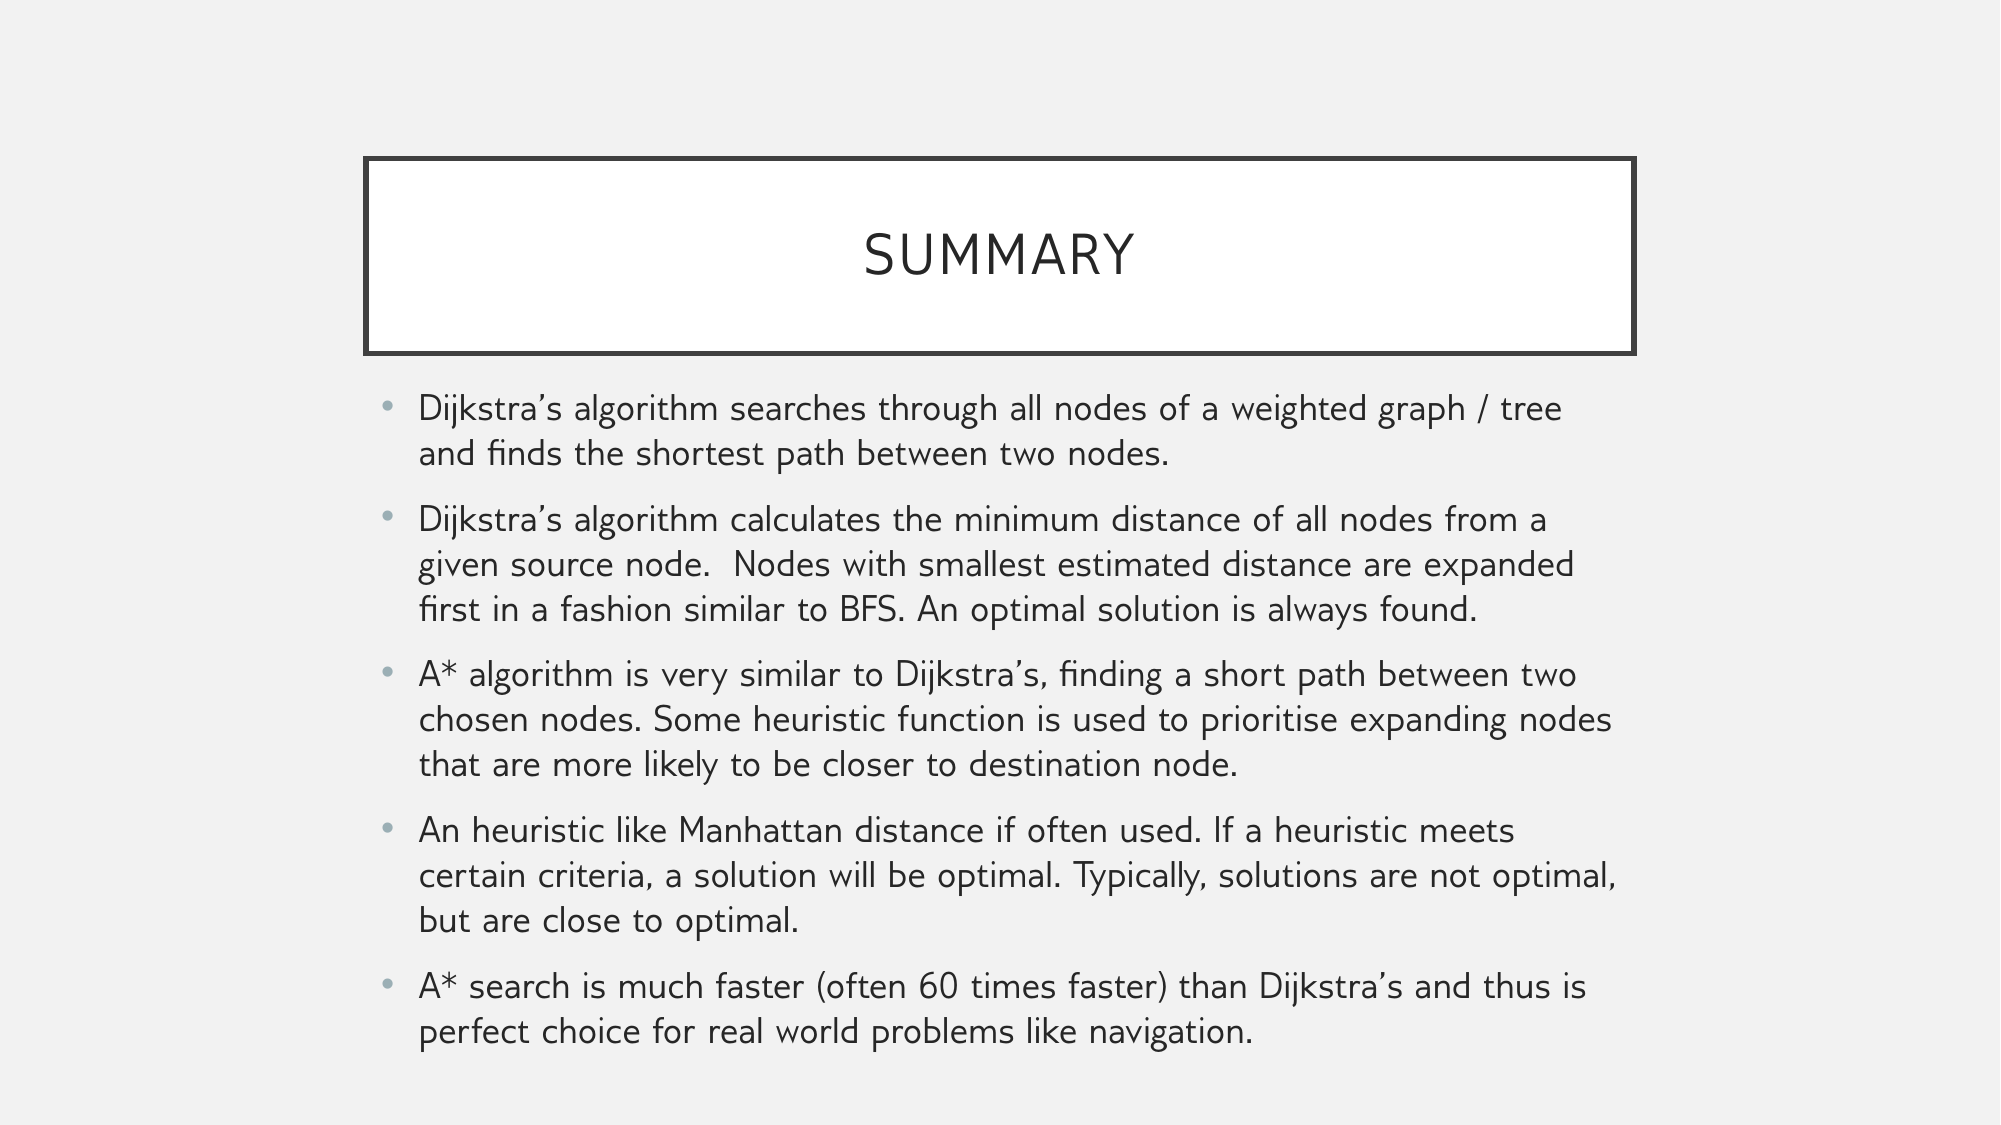

# Summary
Dijkstra’s algorithm searches through all nodes of a weighted graph / tree and finds the shortest path between two nodes.
Dijkstra’s algorithm calculates the minimum distance of all nodes from a given source node.  Nodes with smallest estimated distance are expanded first in a fashion similar to BFS. An optimal solution is always found.
A* algorithm is very similar to Dijkstra’s, finding a short path between two chosen nodes. Some heuristic function is used to prioritise expanding nodes that are more likely to be closer to destination node.
An heuristic like Manhattan distance if often used. If a heuristic meets certain criteria, a solution will be optimal. Typically, solutions are not optimal, but are close to optimal.
A* search is much faster (often 60 times faster) than Dijkstra’s and thus is perfect choice for real world problems like navigation.